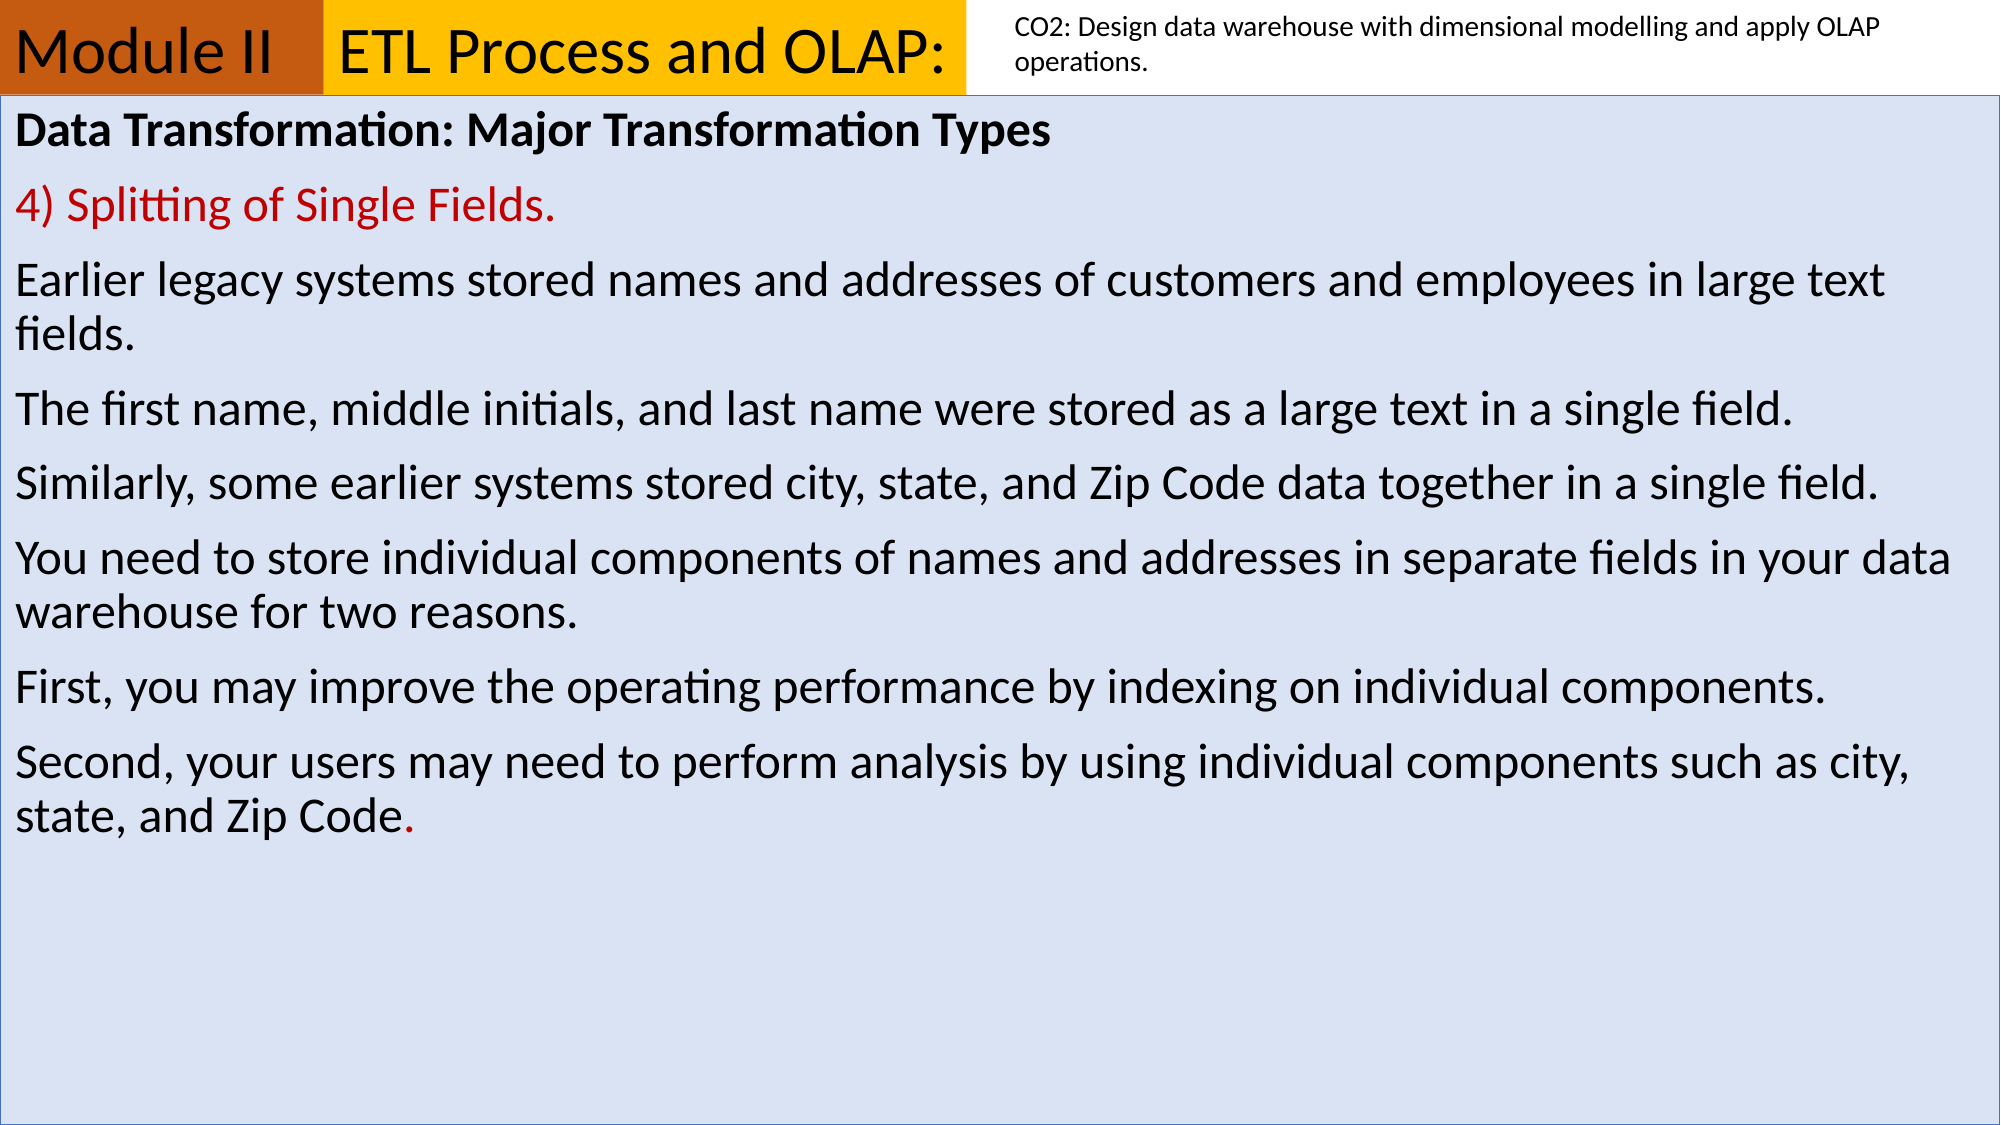

Module II
# ETL Process and OLAP:
CO2: Design data warehouse with dimensional modelling and apply OLAP operations.

Data Transformation: Major Transformation Types
4) Splitting of Single Fields.
Earlier legacy systems stored names and addresses of customers and employees in large text fields.
The first name, middle initials, and last name were stored as a large text in a single field.
Similarly, some earlier systems stored city, state, and Zip Code data together in a single field.
You need to store individual components of names and addresses in separate fields in your data warehouse for two reasons.
First, you may improve the operating performance by indexing on individual components.
Second, your users may need to perform analysis by using individual components such as city, state, and Zip Code.